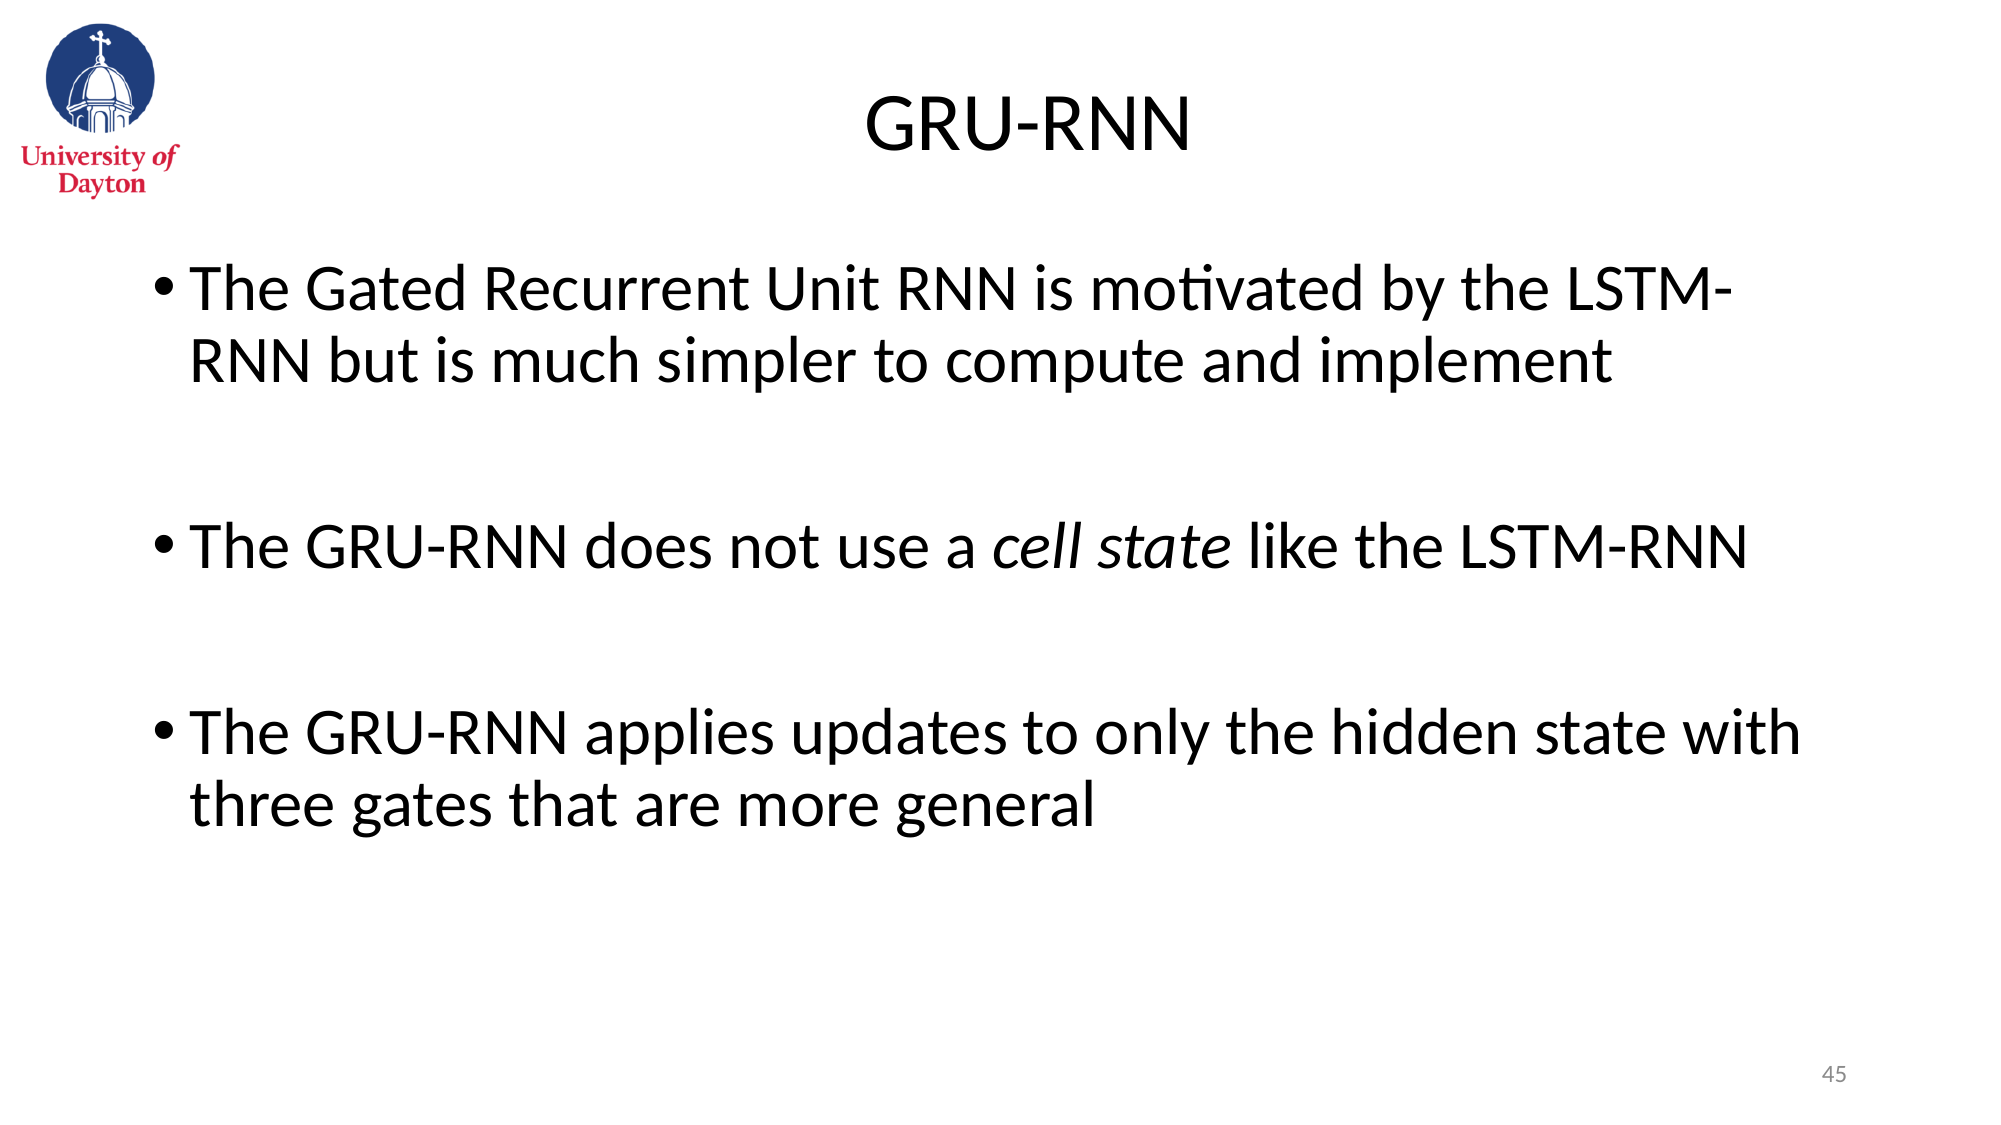

# GRU-RNN
The Gated Recurrent Unit RNN is motivated by the LSTM-RNN but is much simpler to compute and implement

The GRU-RNN does not use a cell state like the LSTM-RNN

The GRU-RNN applies updates to only the hidden state with three gates that are more general
45